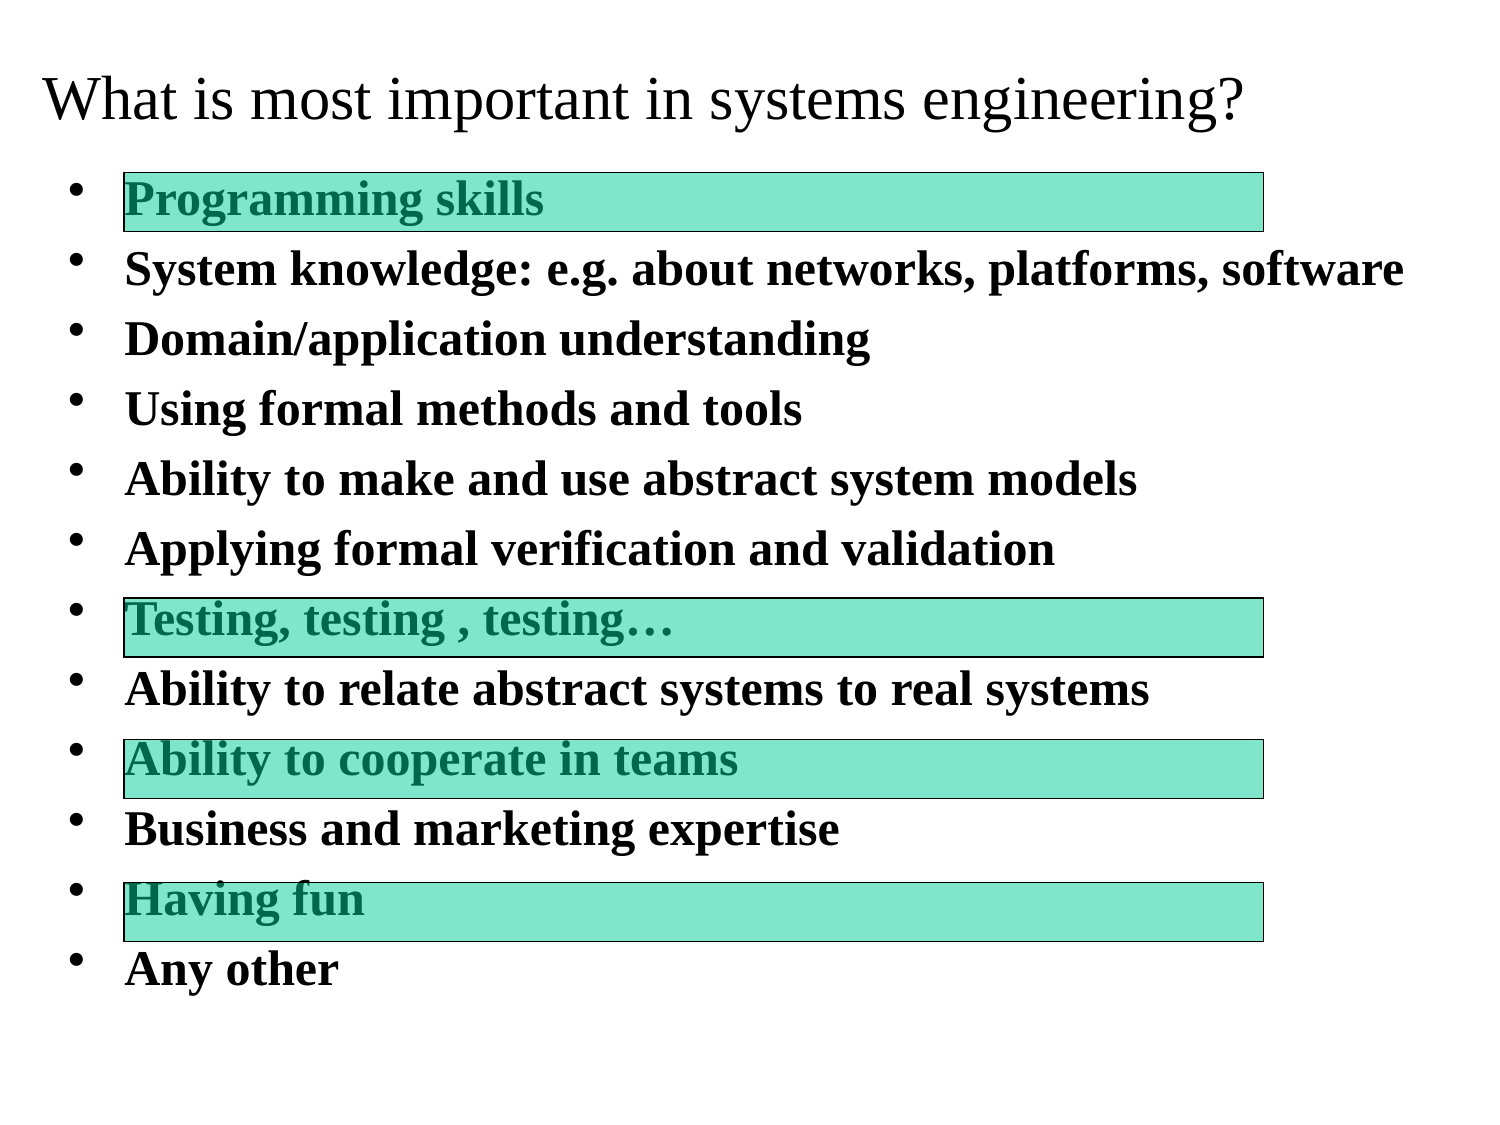

# What is most important in systems engineering?
Programming skills
System knowledge: e.g. about networks, platforms, software
Domain/application understanding
Using formal methods and tools
Ability to make and use abstract system models
Applying formal verification and validation
Testing, testing , testing…
Ability to relate abstract systems to real systems
Ability to cooperate in teams
Business and marketing expertise
Having fun
Any other